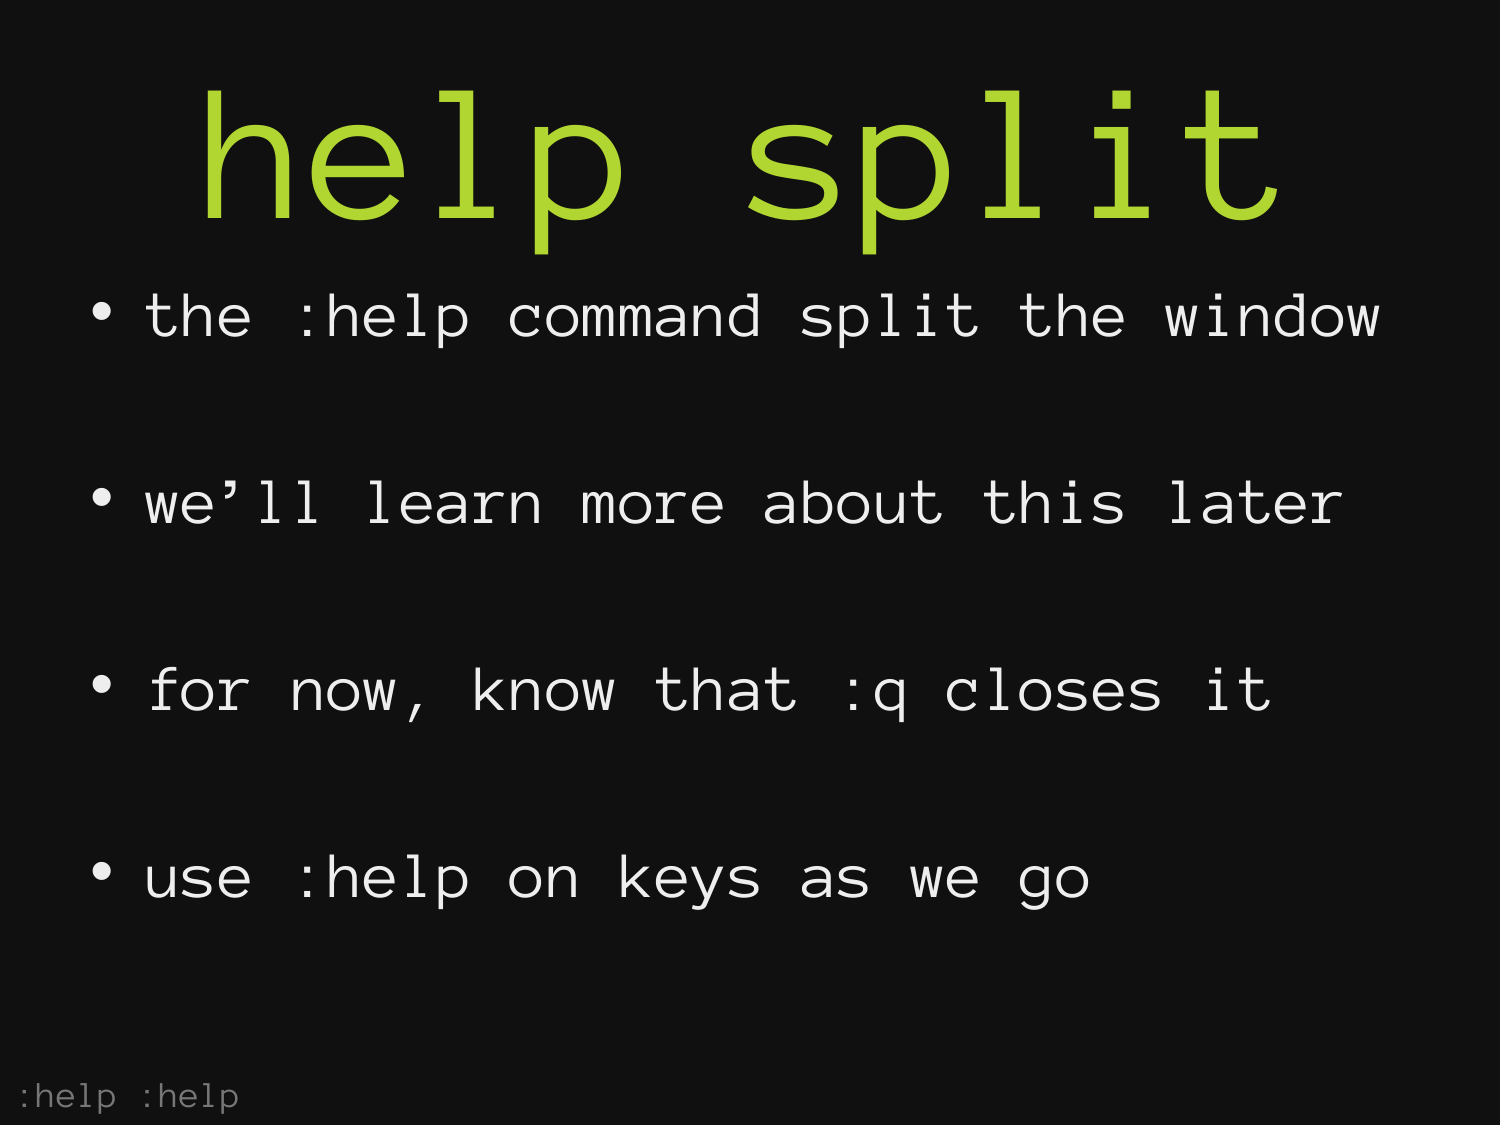

# help split
the :help command split the window

we’ll learn more about this later

for now, know that :q closes it

use :help on keys as we go
:help :help